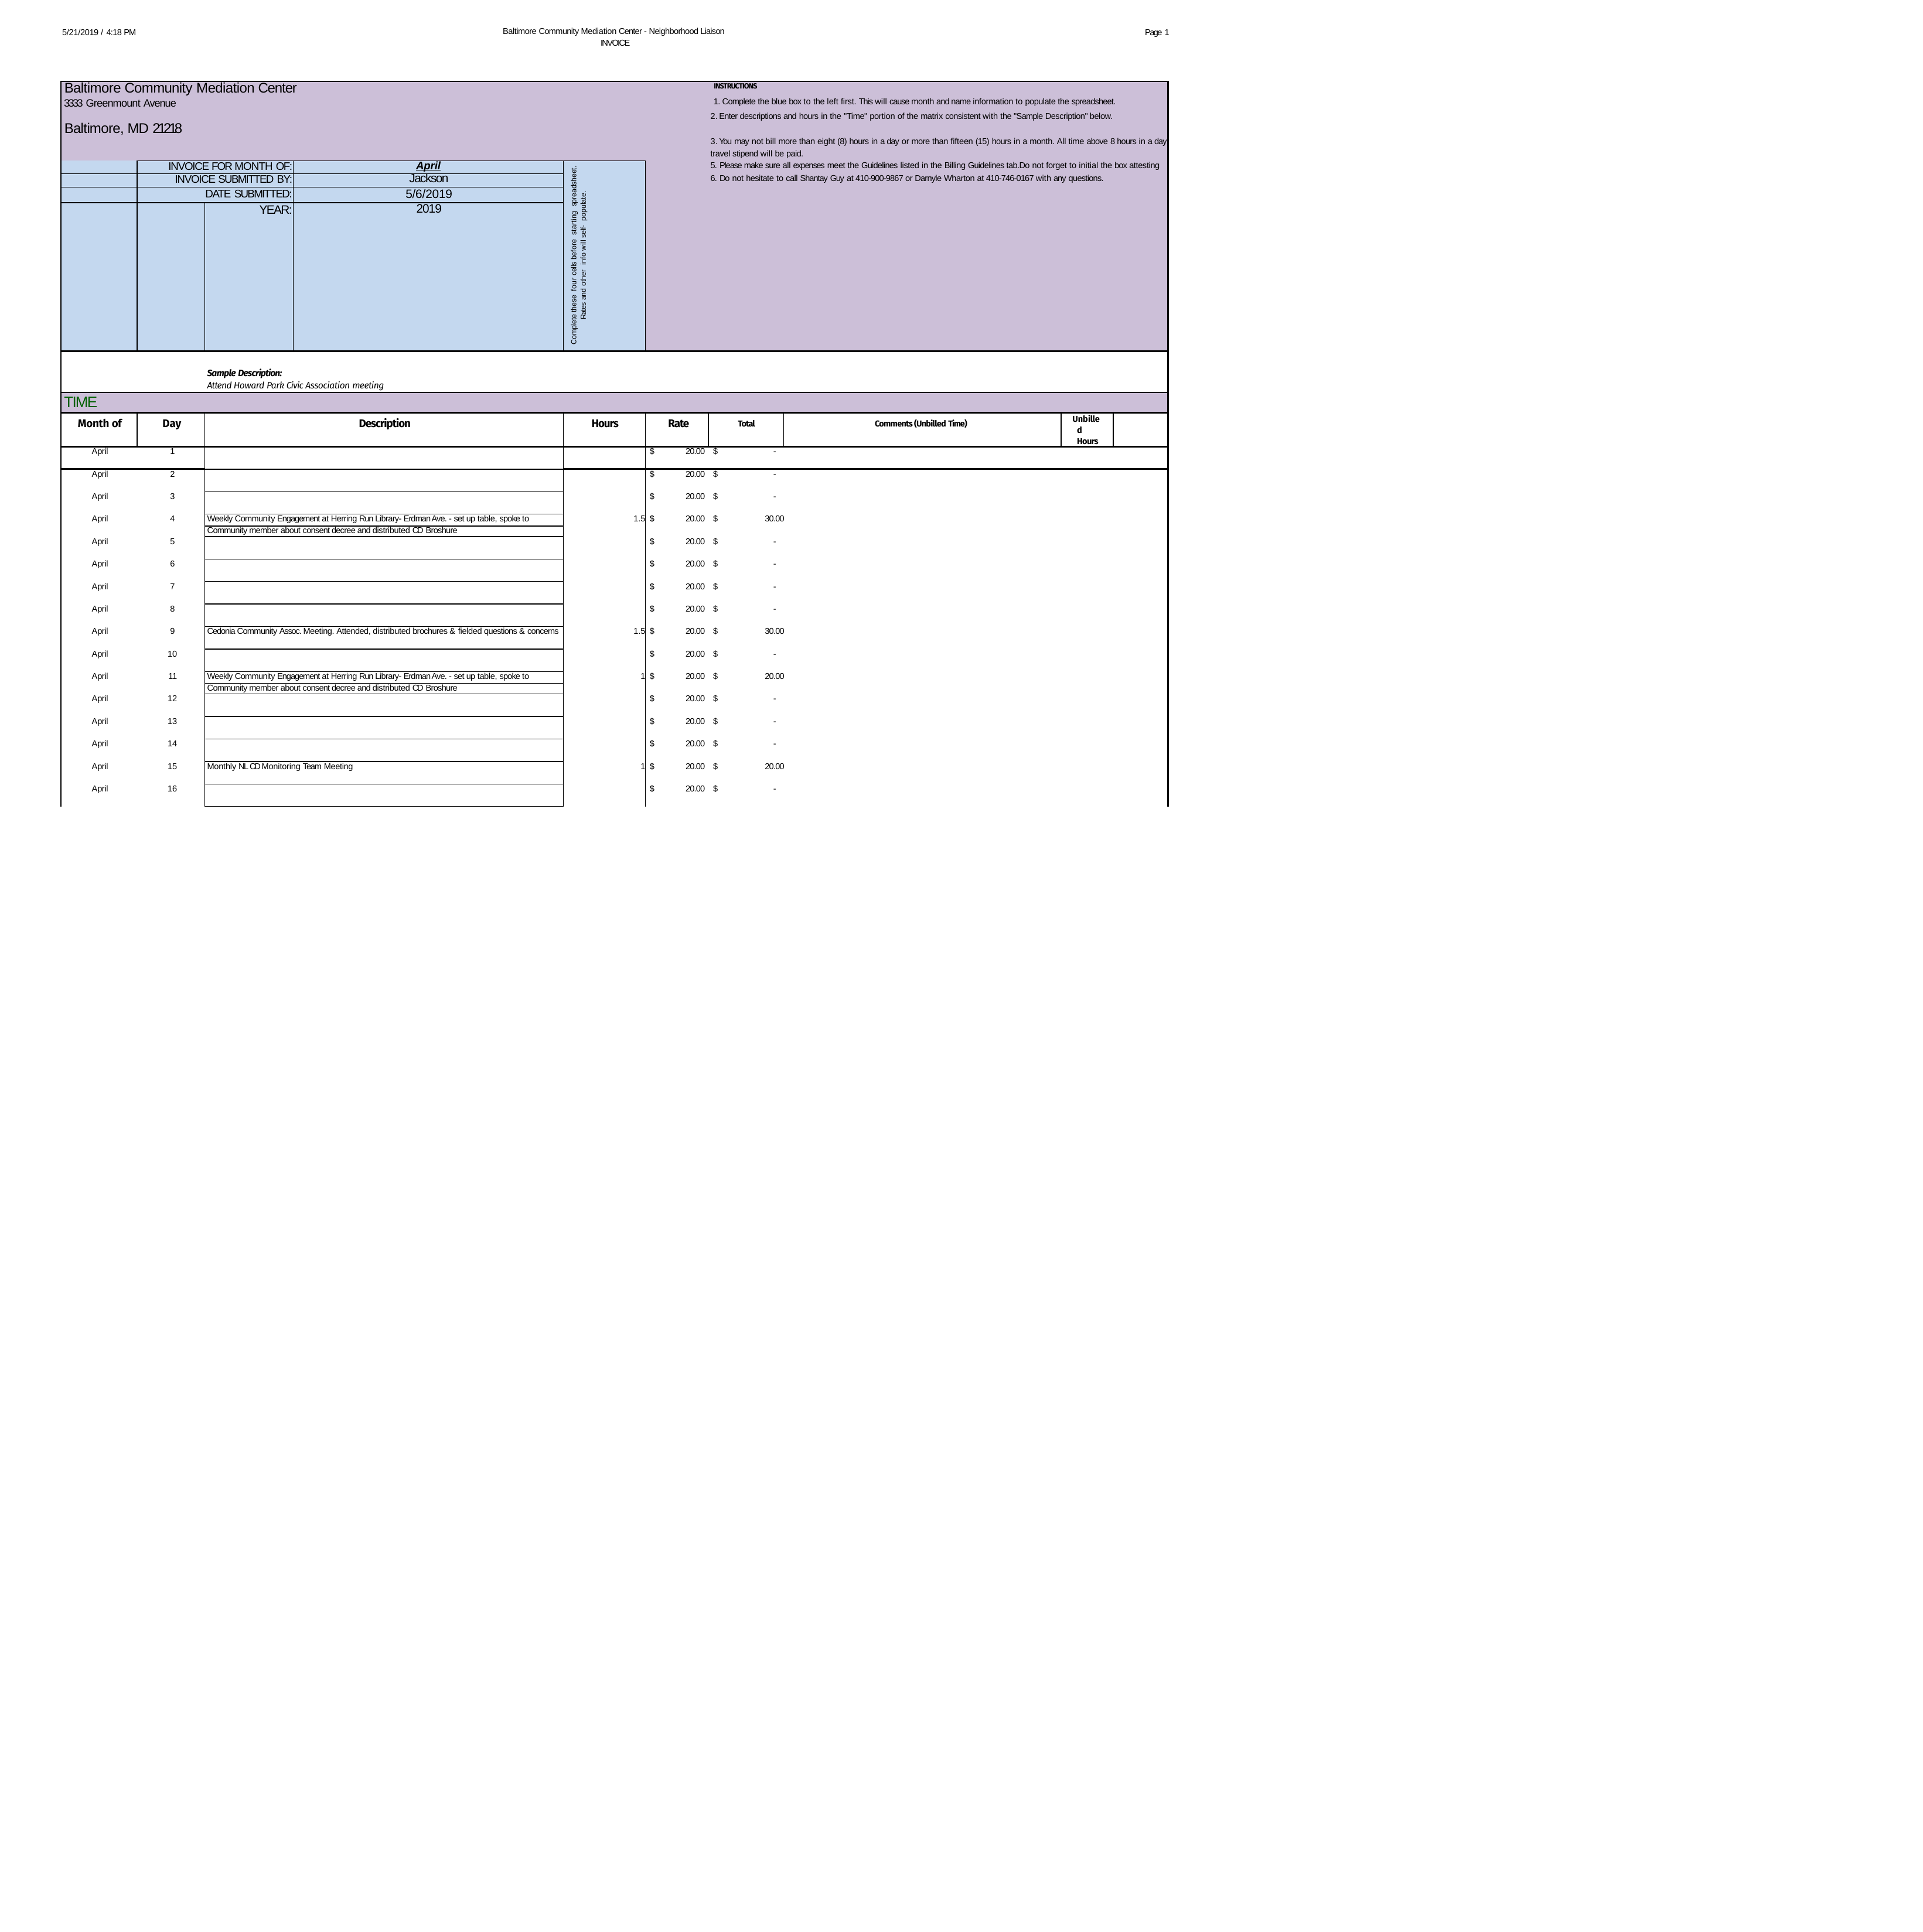

Baltimore Community Mediation Center - Neighborhood Liaison  INVOICE
5/21/2019 / 4:18 PM
Page 1
| Baltimore Community Mediation Center INSTRUCTIONS 3333 Greenmount Avenue 1. Complete the blue box to the left first. This will cause month and name information to populate the spreadsheet. Enter descriptions and hours in the "Time" portion of the matrix consistent with the "Sample Description" below. Baltimore, MD 21218 You may not bill more than eight (8) hours in a day or more than fifteen (15) hours in a month. All time above 8 hours in a day travel stipend will be paid. |  |  |  |  |  |  |  |  |  |
| --- | --- | --- | --- | --- | --- | --- | --- | --- | --- |
|  | INVOICE FOR MONTH OF: |  | April | Complete these four cells before starting spreadsheet. Rates and other info will self- populate. | 5. Please make sure all expenses meet the Guidelines listed in the Billing Guidelines tab.Do not forget to initial the box attesting |  |  |  |  |
|  | INVOICE SUBMITTED BY: |  | Jackson |  | 6. Do not hesitate to call Shantay Guy at 410-900-9867 or Darnyle Wharton at 410-746-0167 with any questions. |  |  |  |  |
|  | DATE SUBMITTED: |  | 5/6/2019 |  |  |  |  |  |  |
|  |  | YEAR: | 2019 |  |  |  |  |  |  |
| Sample Description: Attend Howard Park Civic Association meeting |  |  |  |  |  |  |  |  |  |
| TIME |  |  |  |  |  |  |  |  |  |
| Month of | Day | Description |  | Hours | Rate | Total | Comments (Unbilled Time) | Unbilled Hours |  |
| April | 1 |  |  |  | $ 20.00 | $ - |  |  |  |
| April | 2 |  |  |  | $ 20.00 | $ - |  |  |  |
| April | 3 |  |  |  | $ 20.00 | $ - |  |  |  |
| April | 4 | Weekly Community Engagement at Herring Run Library- Erdman Ave. - set up table, spoke to |  | 1.5 | $ 20.00 | $ 30.00 |  |  |  |
|  |  | Community member about consent decree and distributed CD Broshure |  |  |  |  |  |  |  |
| April | 5 |  |  |  | $ 20.00 | $ - |  |  |  |
| April | 6 |  |  |  | $ 20.00 | $ - |  |  |  |
| April | 7 |  |  |  | $ 20.00 | $ - |  |  |  |
| April | 8 |  |  |  | $ 20.00 | $ - |  |  |  |
| April | 9 | Cedonia Community Assoc. Meeting. Attended, distributed brochures & fielded questions & concerns |  | 1.5 | $ 20.00 | $ 30.00 |  |  |  |
| April | 10 |  |  |  | $ 20.00 | $ - |  |  |  |
| April | 11 | Weekly Community Engagement at Herring Run Library- Erdman Ave. - set up table, spoke to |  | 1 | $ 20.00 | $ 20.00 |  |  |  |
|  |  | Community member about consent decree and distributed CD Broshure |  |  |  |  |  |  |  |
| April | 12 |  |  |  | $ 20.00 | $ - |  |  |  |
| April | 13 |  |  |  | $ 20.00 | $ - |  |  |  |
| April | 14 |  |  |  | $ 20.00 | $ - |  |  |  |
| April | 15 | Monthly NL CD Monitoring Team Meeting |  | 1 | $ 20.00 | $ 20.00 |  |  |  |
| April | 16 |  |  |  | $ 20.00 | $ - |  |  |  |